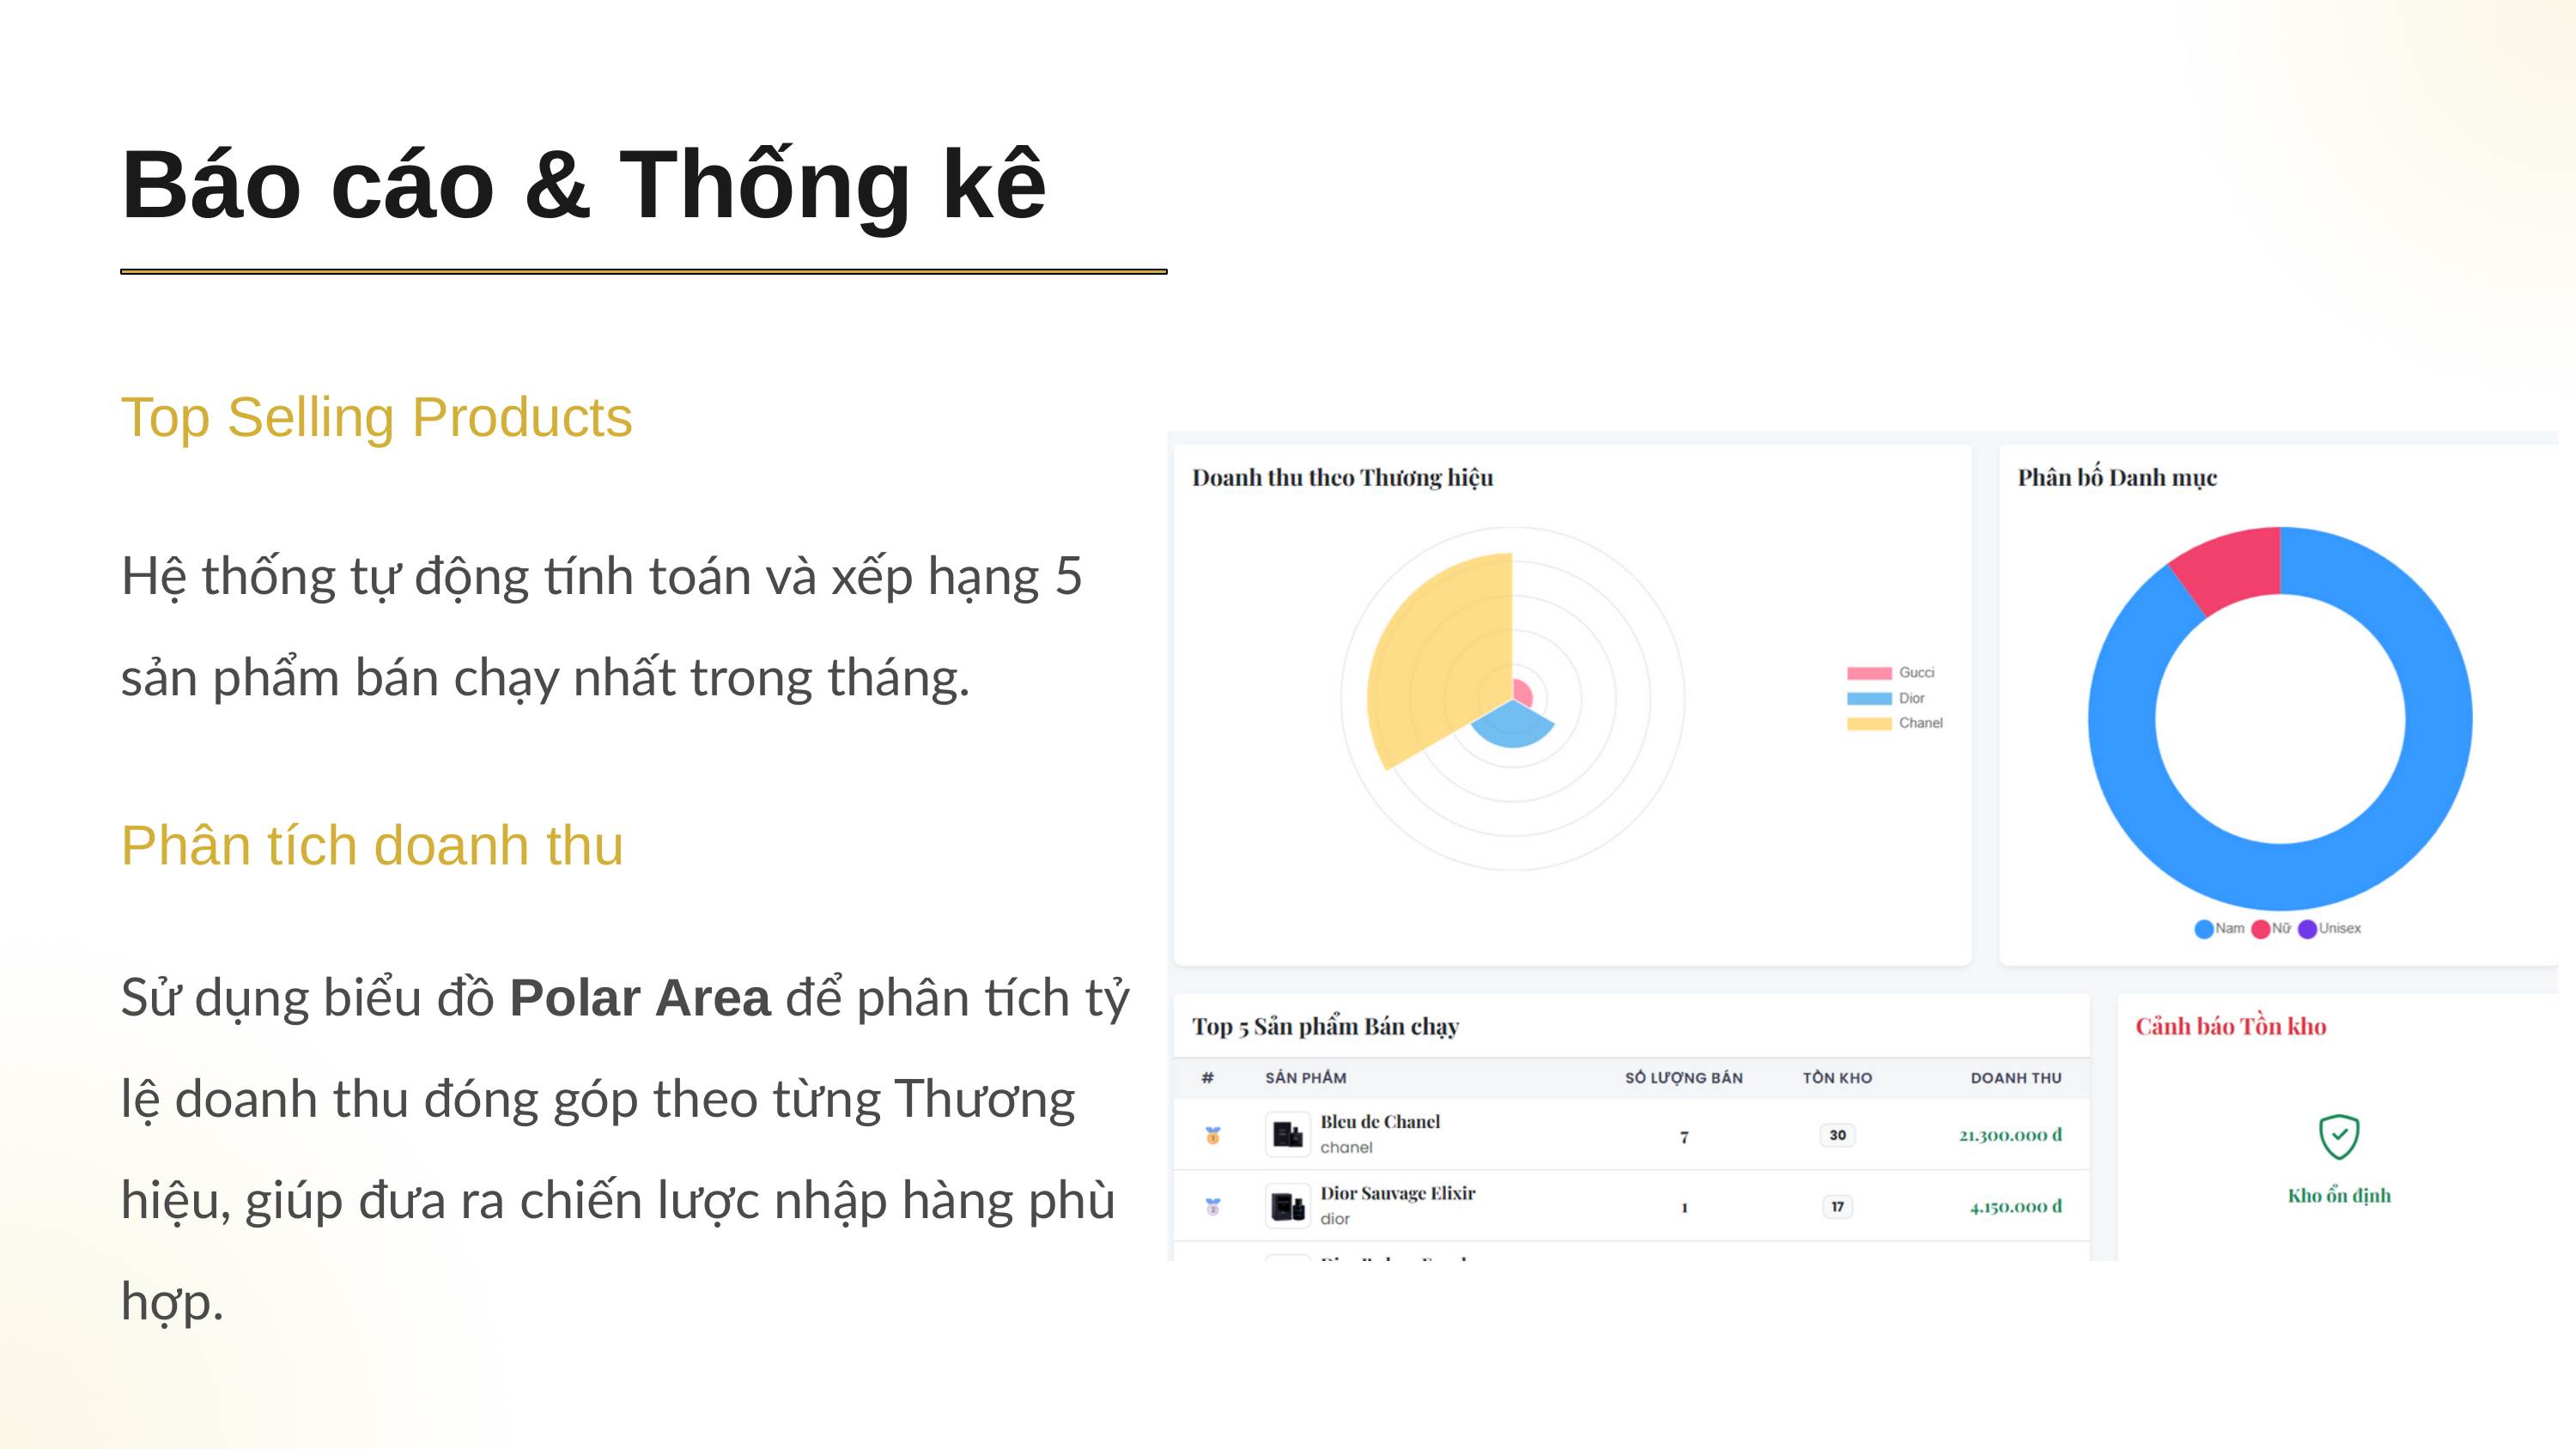

Báo cáo & Thống kê

Top Selling Products

Hệ thống tự động tính toán và xếp hạng 5 sản phẩm bán chạy nhất trong tháng.
Phân tích doanh thu
Sử dụng biểu đồ Polar Area để phân tích tỷ lệ doanh thu đóng góp theo từng Thương hiệu, giúp đưa ra chiến lược nhập hàng phù hợp.